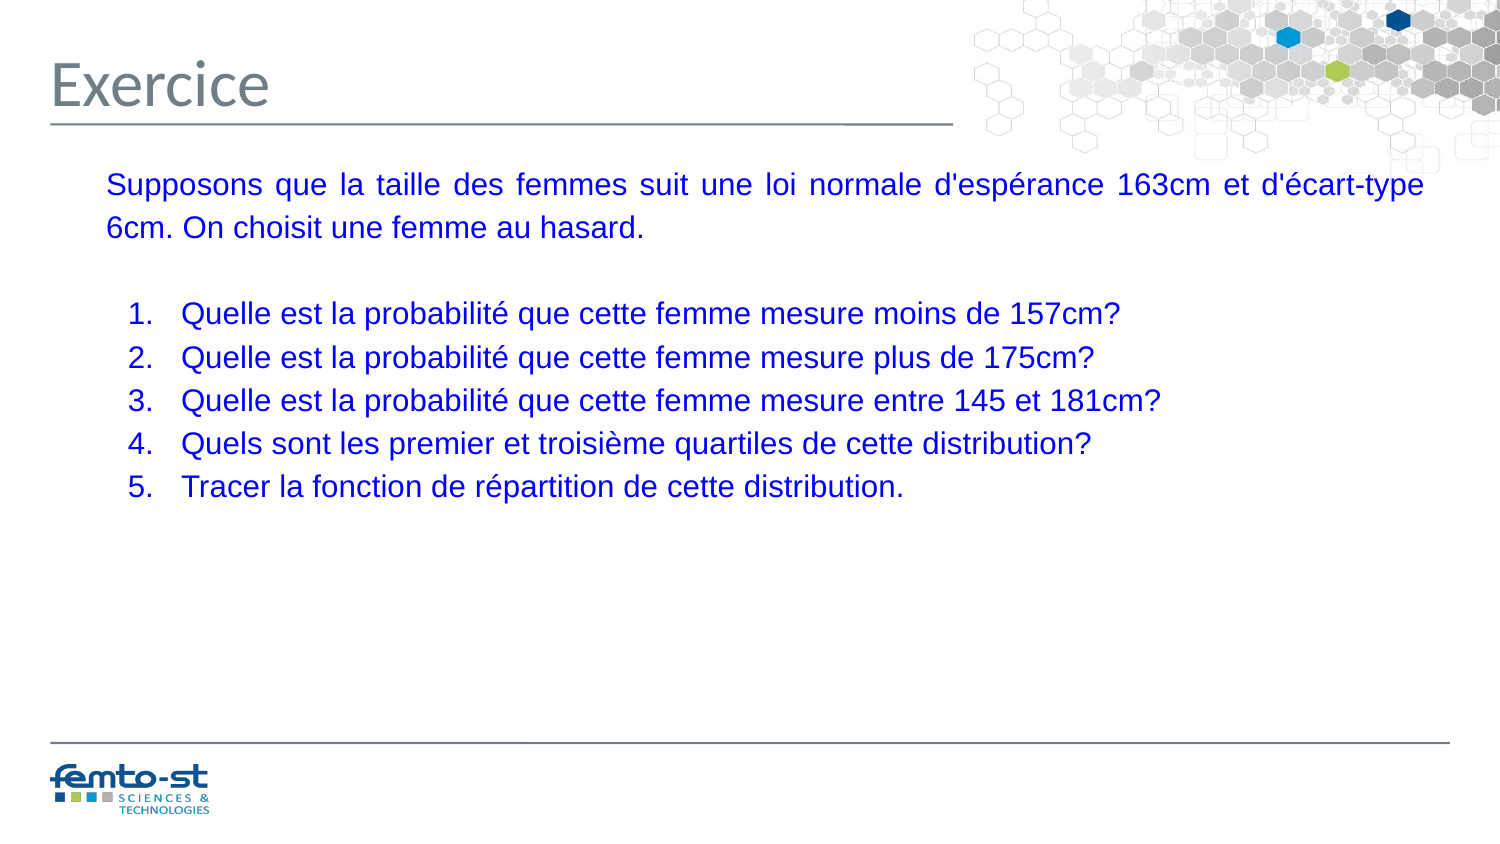

Exercice
Supposons que la taille des femmes suit une loi normale d'espérance 163cm et d'écart-type 6cm. On choisit une femme au hasard.

Quelle est la probabilité que cette femme mesure moins de 157cm?
Quelle est la probabilité que cette femme mesure plus de 175cm?
Quelle est la probabilité que cette femme mesure entre 145 et 181cm?
Quels sont les premier et troisième quartiles de cette distribution?
Tracer la fonction de répartition de cette distribution.